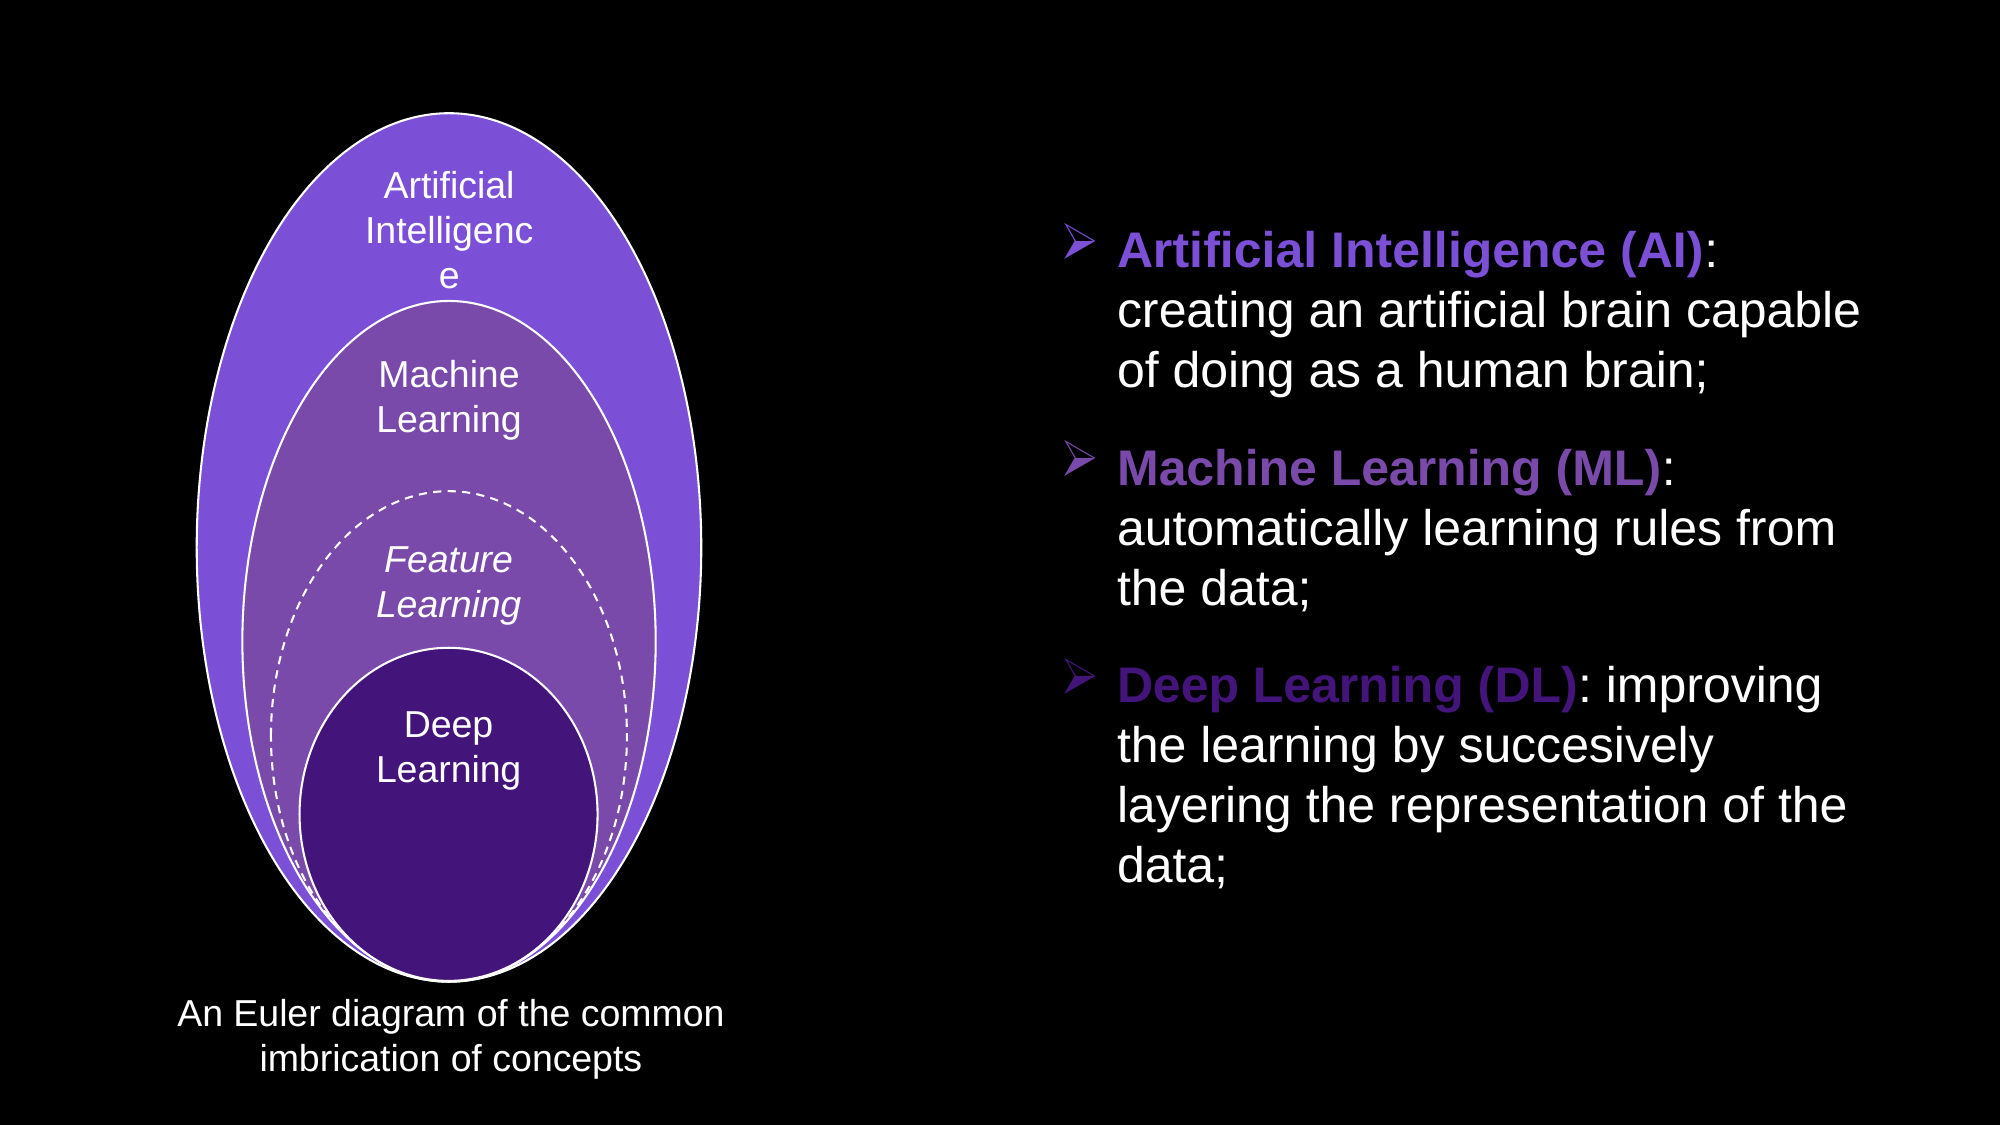

Artificial
Intelligence
Artificial Intelligence (AI): creating an artificial brain capable of doing as a human brain;
Machine Learning (ML): automatically learning rules from the data;
Deep Learning (DL): improving the learning by succesively layering the representation of the data;

Machine
Learning

Feature
Learning

Deep
Learning
An Euler diagram of the common imbrication of concepts